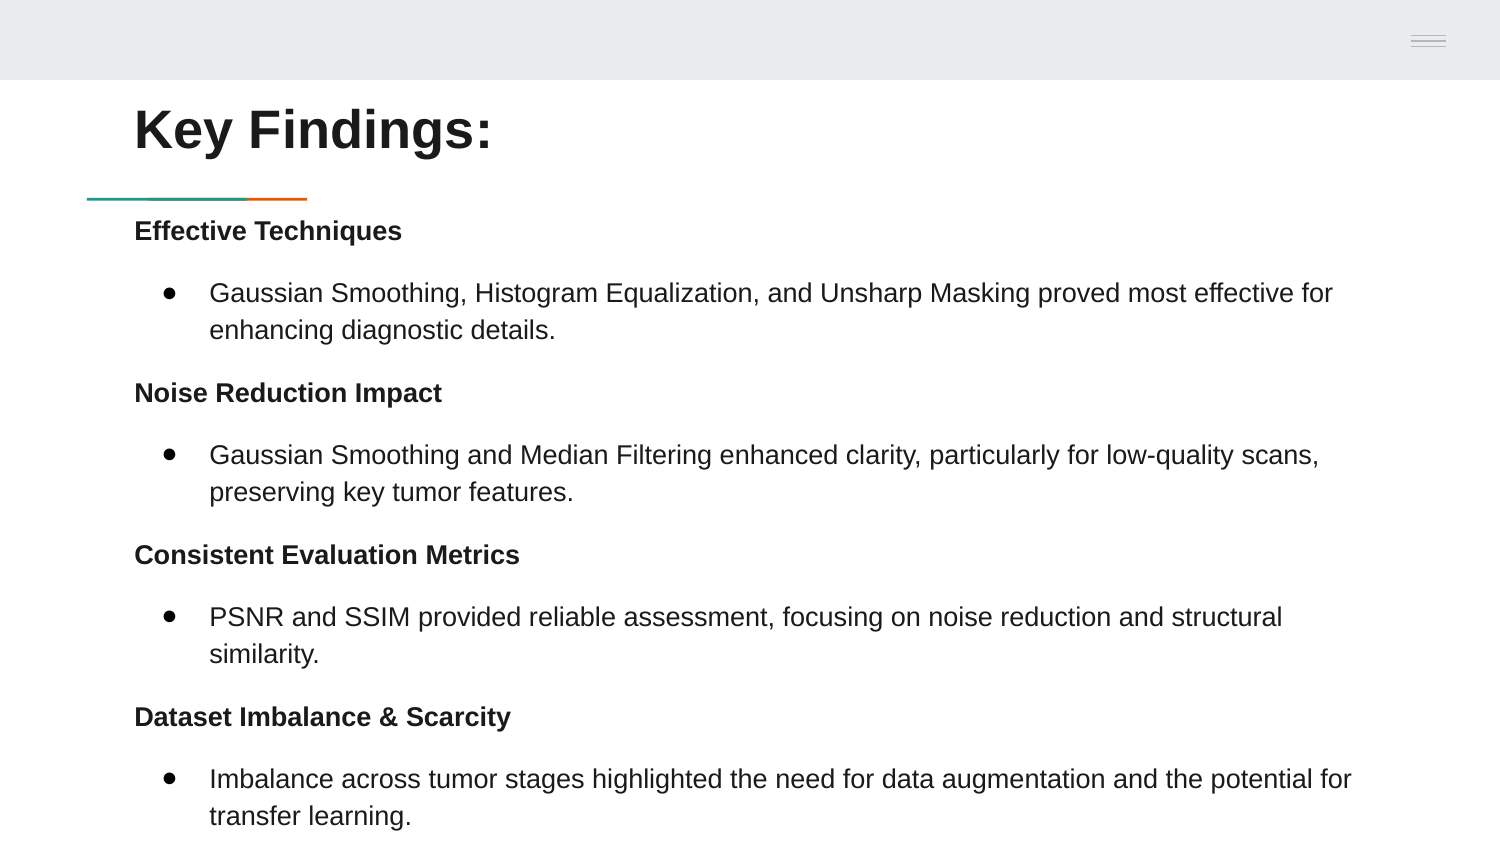

# Key Findings:
Effective Techniques
Gaussian Smoothing, Histogram Equalization, and Unsharp Masking proved most effective for enhancing diagnostic details.
Noise Reduction Impact
Gaussian Smoothing and Median Filtering enhanced clarity, particularly for low-quality scans, preserving key tumor features.
Consistent Evaluation Metrics
PSNR and SSIM provided reliable assessment, focusing on noise reduction and structural similarity.
Dataset Imbalance & Scarcity
Imbalance across tumor stages highlighted the need for data augmentation and the potential for transfer learning.